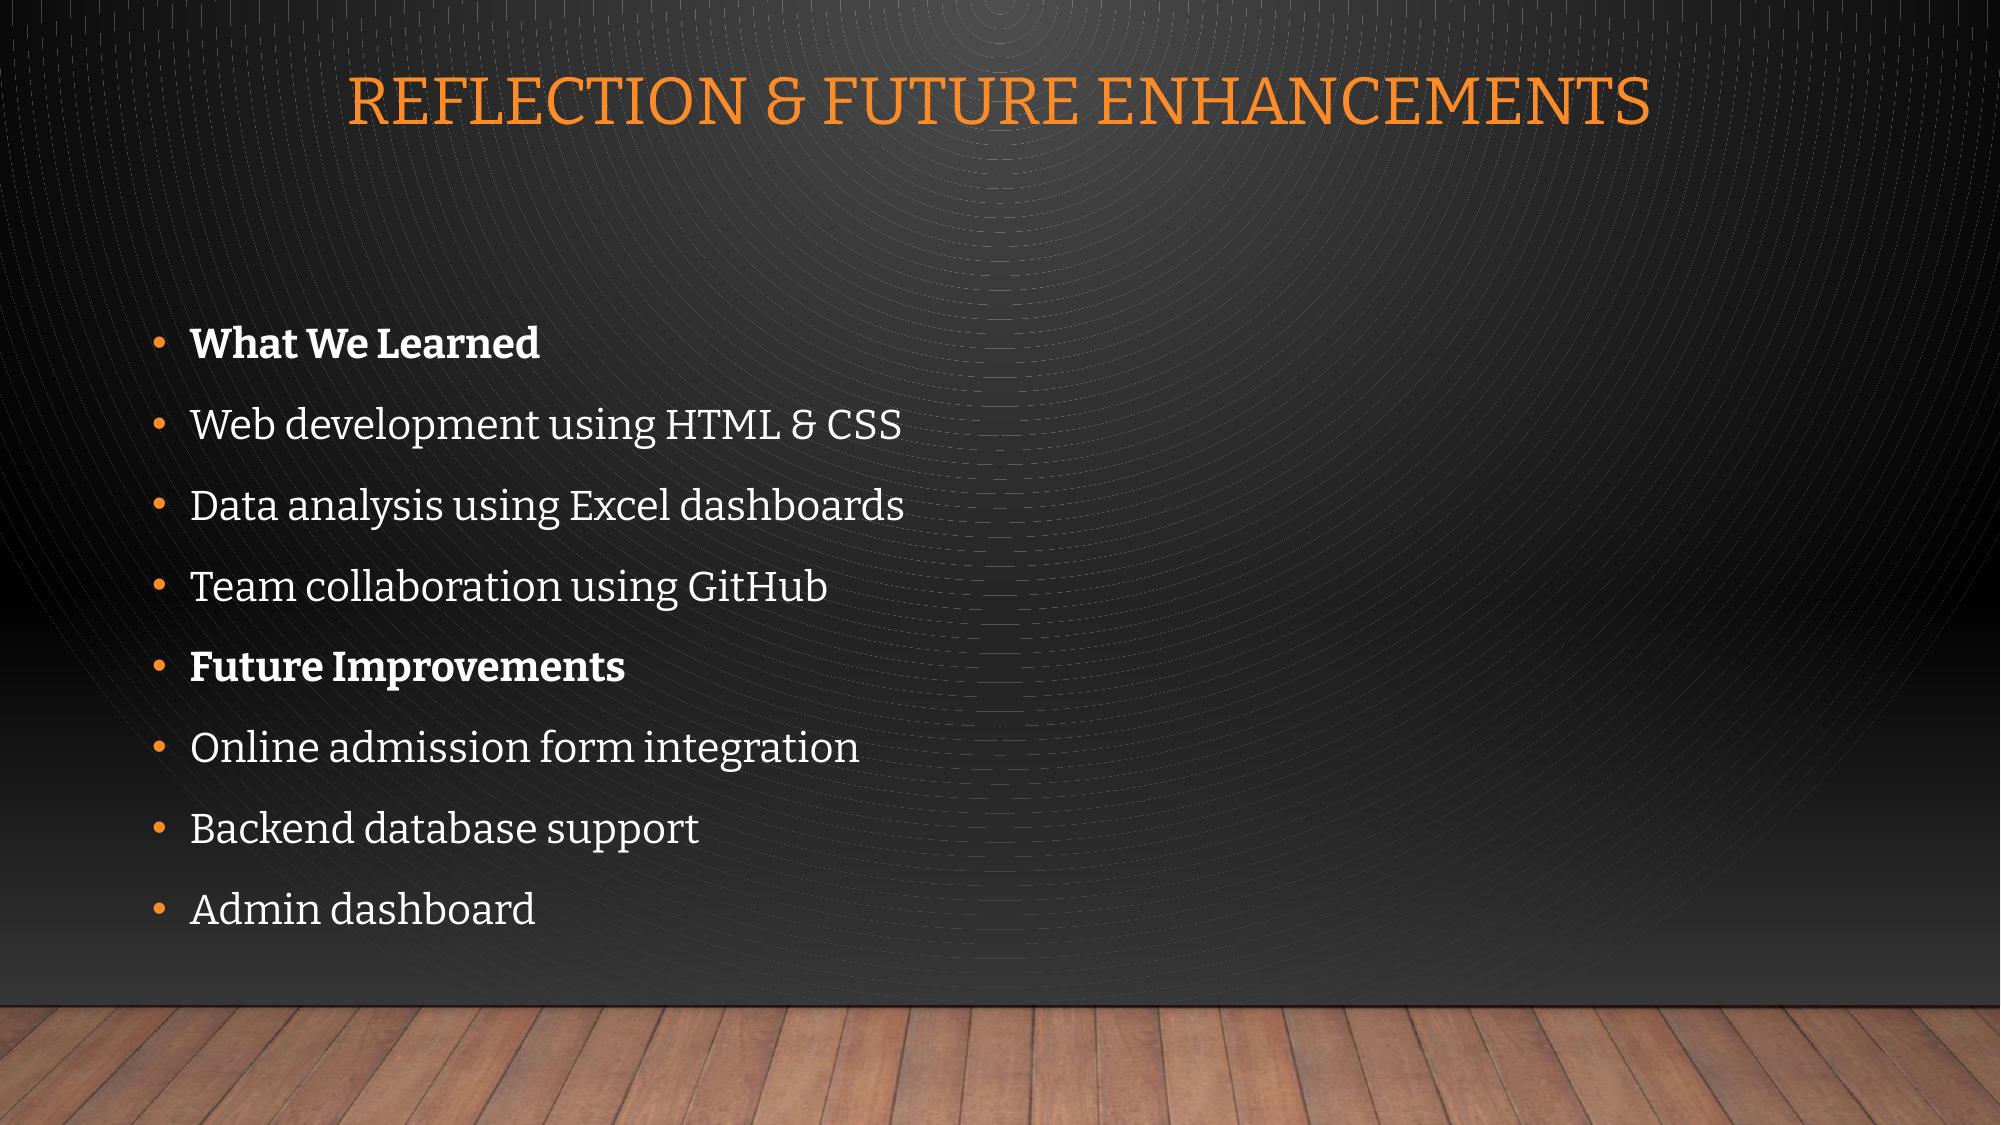

Reflection & Future Enhancements
What We Learned
Web development using HTML & CSS
Data analysis using Excel dashboards
Team collaboration using GitHub
Future Improvements
Online admission form integration
Backend database support
Admin dashboard